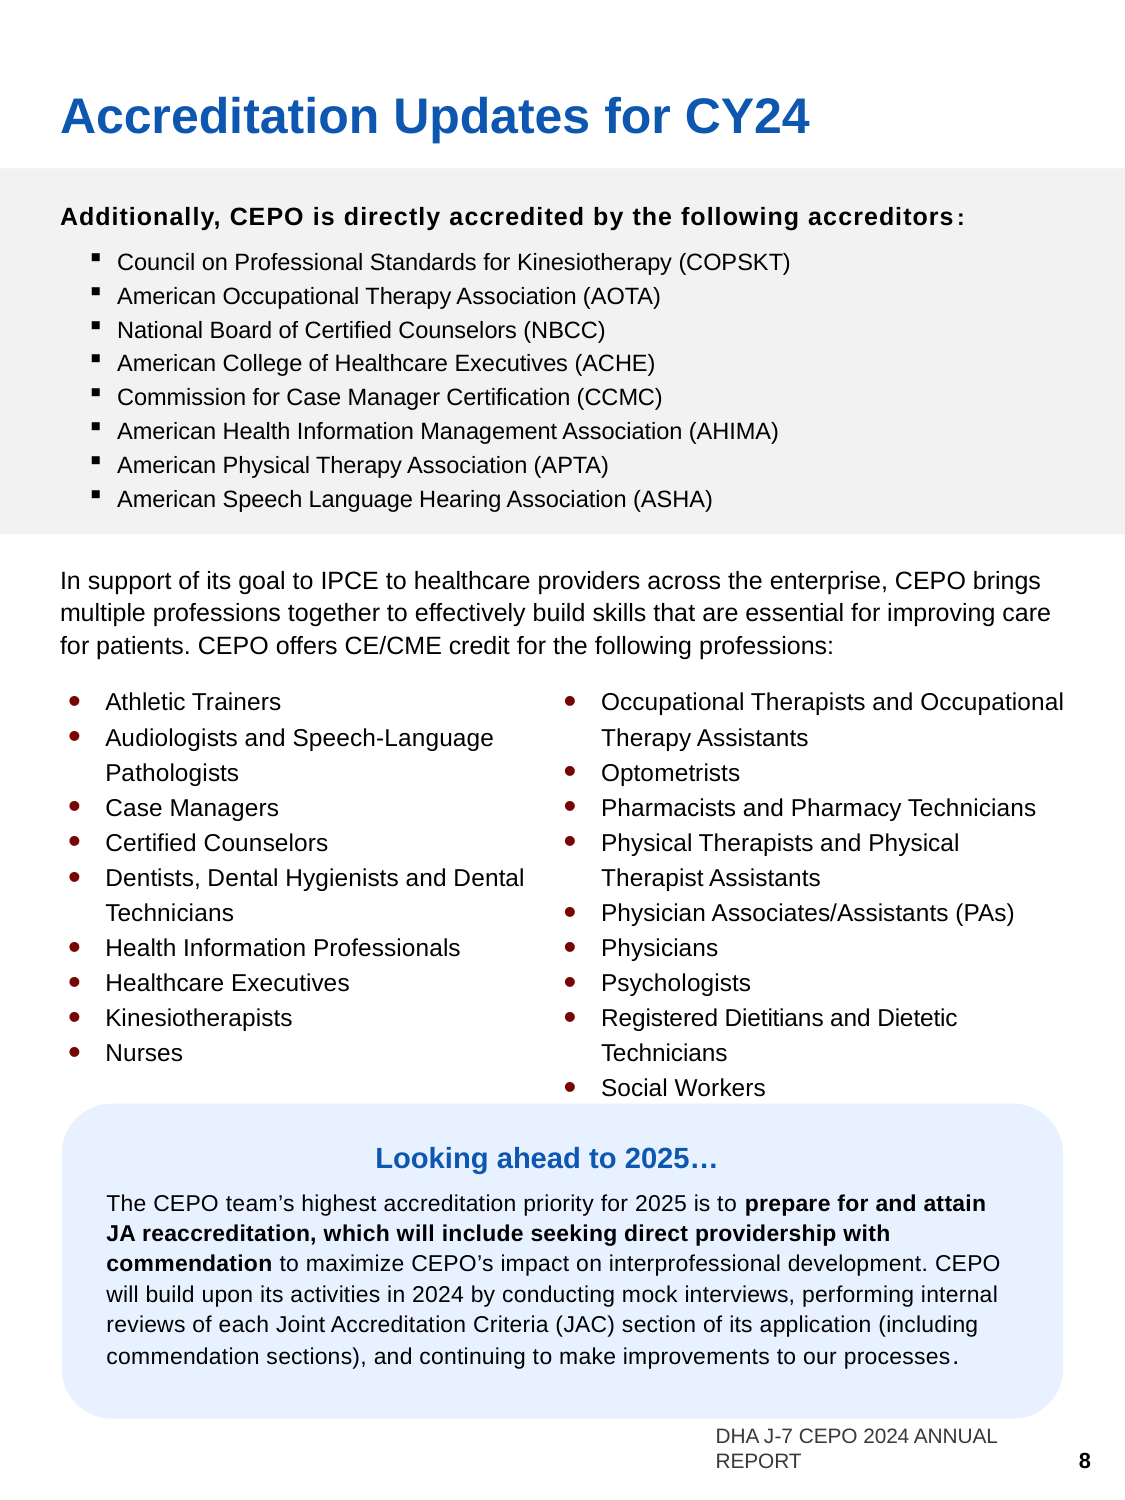

Accreditation Updates for CY24

Additionally, CEPO is directly accredited by the following accreditors:
Council on Professional Standards for Kinesiotherapy (COPSKT)
American Occupational Therapy Association (AOTA)
National Board of Certified Counselors (NBCC)
American College of Healthcare Executives (ACHE)
Commission for Case Manager Certification (CCMC)
American Health Information Management Association (AHIMA)
American Physical Therapy Association (APTA)
American Speech Language Hearing Association (ASHA)
In support of its goal to IPCE to healthcare providers across the enterprise, CEPO brings multiple professions together to effectively build skills that are essential for improving care for patients. CEPO offers CE/CME credit for the following professions:
Athletic Trainers
Audiologists and Speech-Language Pathologists
Case Managers
Certified Counselors
Dentists, Dental Hygienists and Dental Technicians
Health Information Professionals
Healthcare Executives
Kinesiotherapists
Nurses

Occupational Therapists and Occupational Therapy Assistants
Optometrists
Pharmacists and Pharmacy Technicians
Physical Therapists and Physical Therapist Assistants
Physician Associates/Assistants (PAs)
Physicians
Psychologists
Registered Dietitians and Dietetic Technicians
Social Workers

The CEPO team’s highest accreditation priority for 2025 is to prepare for and attain JA reaccreditation, which will include seeking direct providership with commendation to maximize CEPO’s impact on interprofessional development. CEPO will build upon its activities in 2024 by conducting mock interviews, performing internal reviews of each Joint Accreditation Criteria (JAC) section of its application (including commendation sections), and continuing to make improvements to our processes.
Looking ahead to 2025…